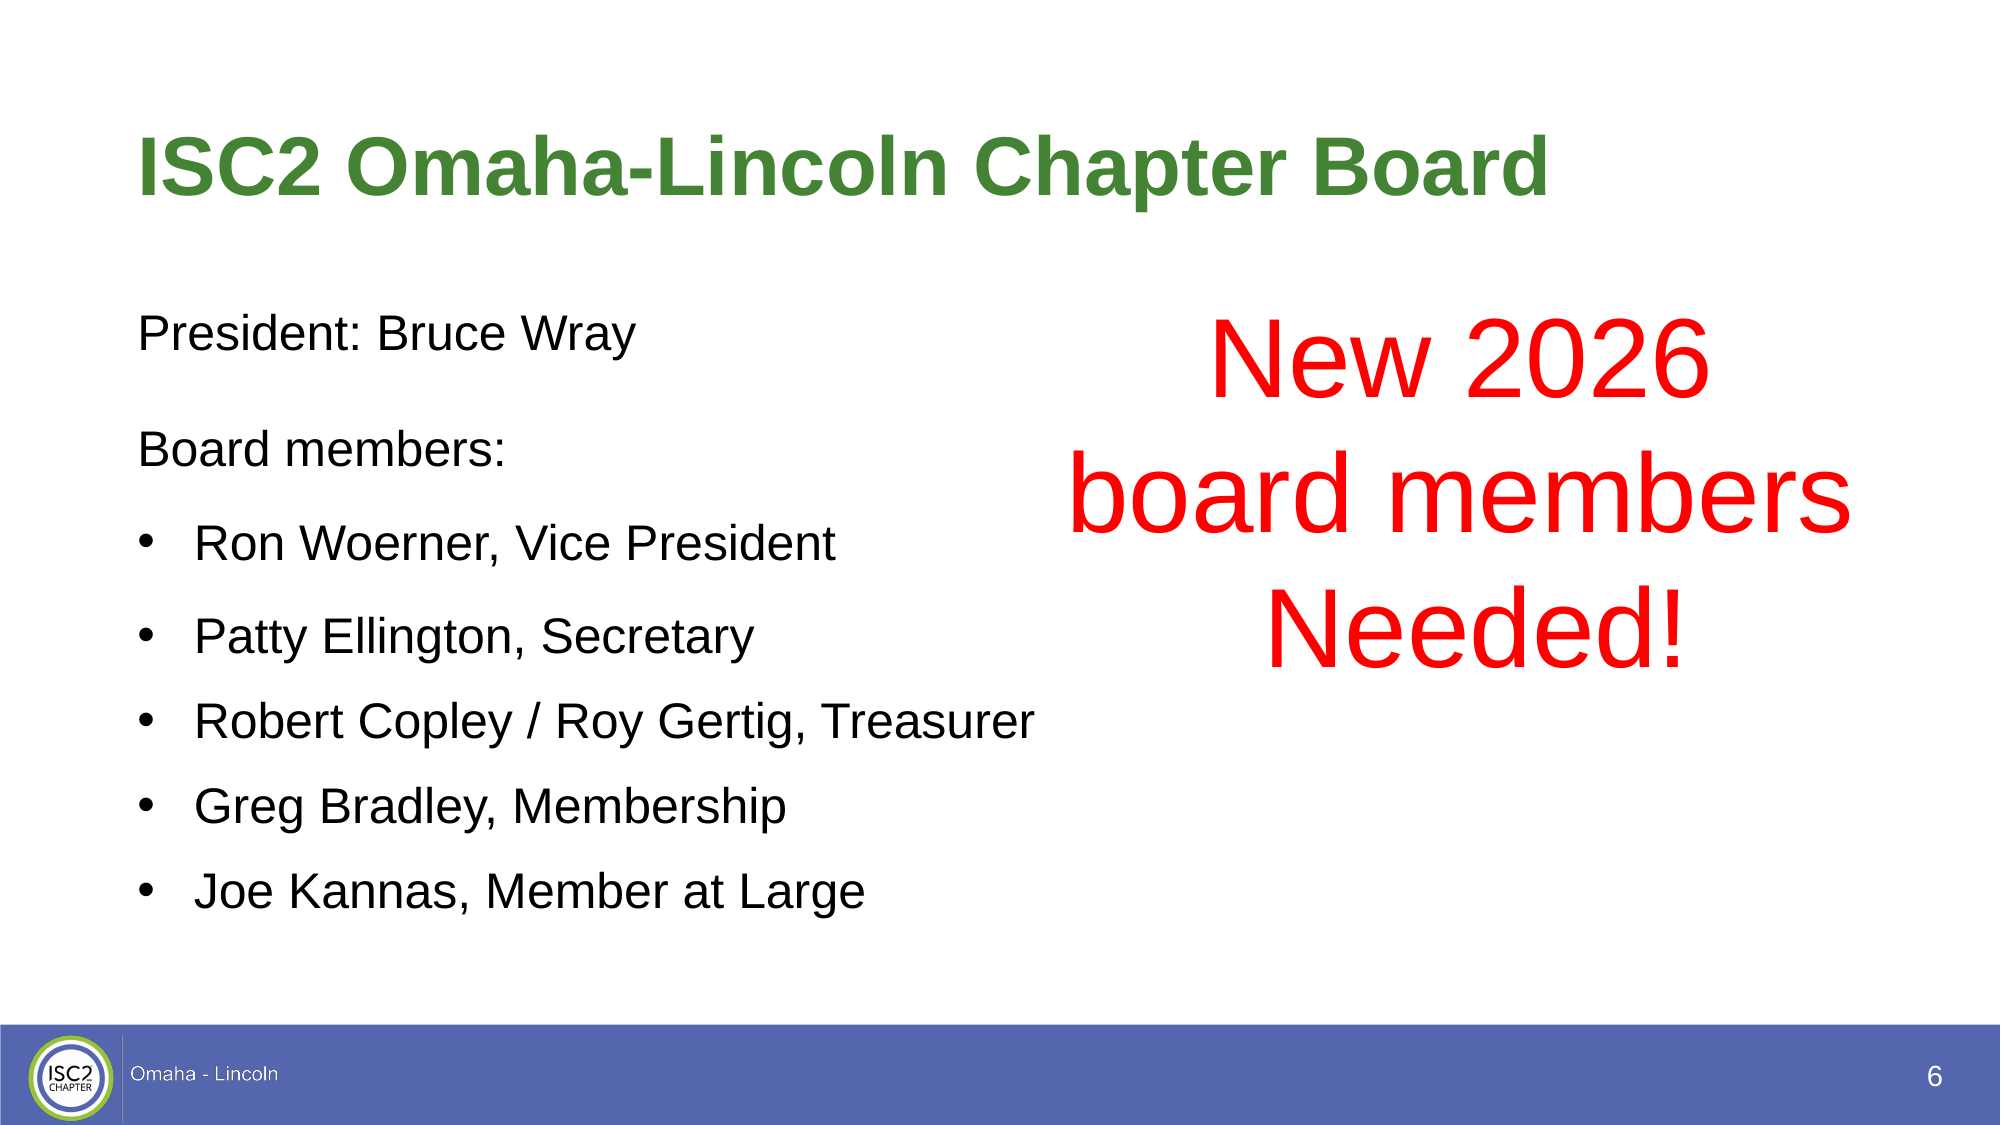

# ISC2 Omaha-Lincoln Chapter Board
New 2026
board members
Needed!
President: Bruce Wray
Board members:
Ron Woerner, Vice President
Patty Ellington, Secretary
Robert Copley / Roy Gertig, Treasurer
Greg Bradley, Membership
Joe Kannas, Member at Large

6